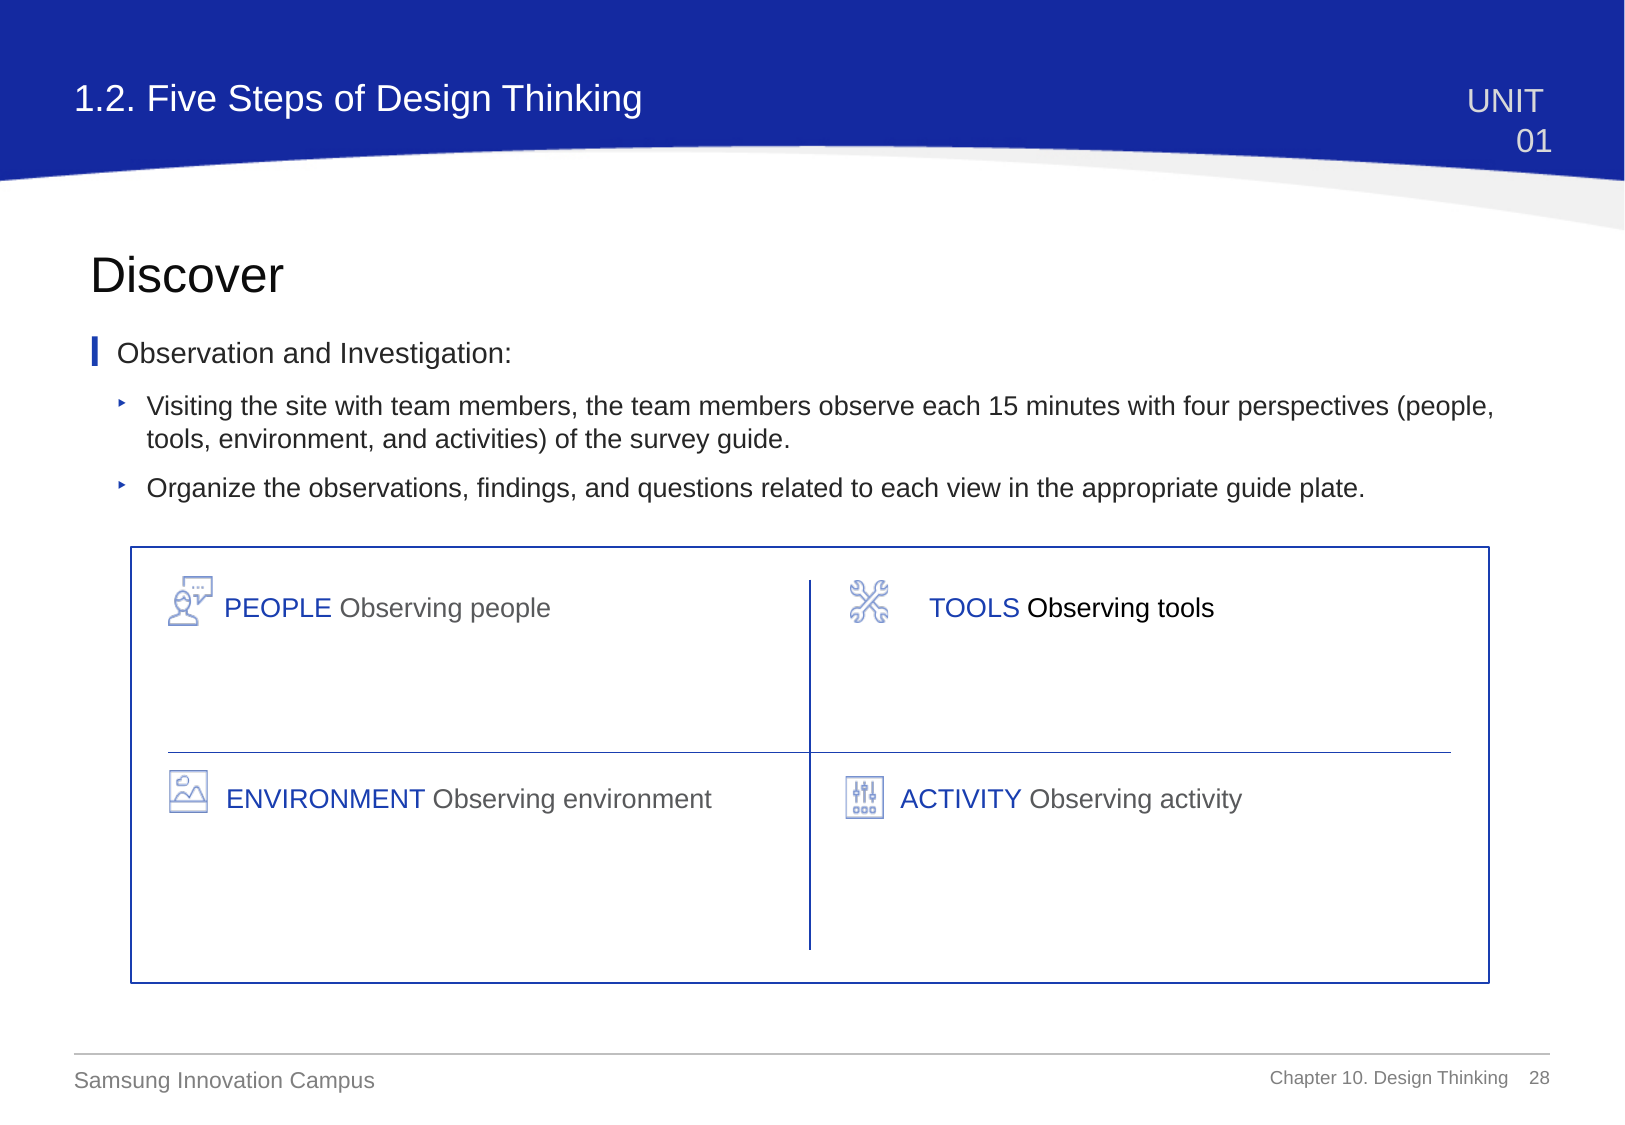

1.2. Five Steps of Design Thinking
UNIT  01
Discover
Observation and Investigation:

Visiting the site with team members, the team members observe each 15 minutes with four perspectives (people, tools, environment, and activities) of the survey guide.
Organize the observations, findings, and questions related to each view in the appropriate guide plate.

PEOPLE Observing people 	                                  TOOLS Observing tools

ENVIRONMENT Observing environment
ACTIVITY Observing activity